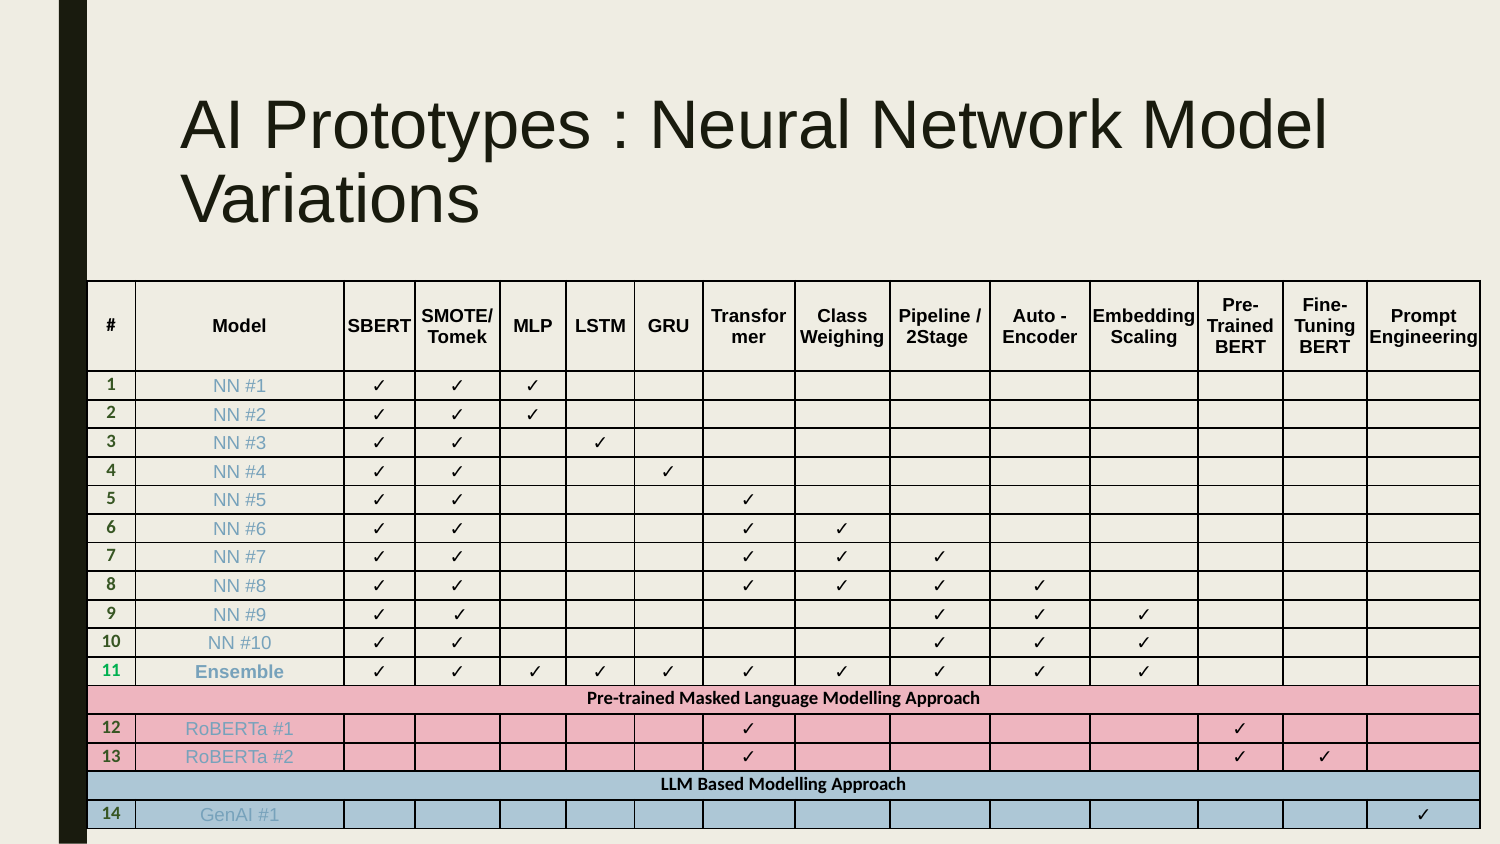

# AI Prototypes : Neural Network Model Variations
| # | Model | SBERT | SMOTE/ Tomek | MLP | LSTM | GRU | Transformer | Class Weighing | Pipeline / 2Stage | Auto -Encoder | Embedding Scaling | Pre-Trained BERT | Fine-Tuning BERT | Prompt Engineering |
| --- | --- | --- | --- | --- | --- | --- | --- | --- | --- | --- | --- | --- | --- | --- |
| 1 | NN #1 | ✓ | ✓ | ✓ |  |  |  |  |  |  |  |  |  |  |
| 2 | NN #2 | ✓ | ✓ | ✓ |  |  |  |  |  |  |  |  |  |  |
| 3 | NN #3 | ✓ | ✓ |  | ✓ |  |  |  |  |  |  |  |  |  |
| 4 | NN #4 | ✓ | ✓ |  |  | ✓ |  |  |  |  |  |  |  |  |
| 5 | NN #5 | ✓ | ✓ |  |  |  | ✓ |  |  |  |  |  |  |  |
| 6 | NN #6 | ✓ | ✓ |  |  |  | ✓ | ✓ |  |  |  |  |  |  |
| 7 | NN #7 | ✓ | ✓ |  |  |  | ✓ | ✓ | ✓ |  |  |  |  |  |
| 8 | NN #8 | ✓ | ✓ |  |  |  | ✓ | ✓ | ✓ | ✓ |  |  |  |  |
| 9 | NN #9 | ✓ | ✓ |  |  |  |  |  | ✓ | ✓ | ✓ |  |  |  |
| 10 | NN #10 | ✓ | ✓ |  |  |  |  |  | ✓ | ✓ | ✓ |  |  |  |
| 11 | Ensemble | ✓ | ✓ | ✓ | ✓ | ✓ | ✓ | ✓ | ✓ | ✓ | ✓ |  |  |  |
| Pre-trained Masked Language Modelling Approach |  |  |  |  |  |  |  |  |  |  |  |  |  |  |
| 12 | RoBERTa #1 |  |  |  |  |  | ✓ |  |  |  |  | ✓ |  |  |
| 13 | RoBERTa #2 |  |  |  |  |  | ✓ |  |  |  |  | ✓ | ✓ |  |
| LLM Based Modelling Approach |  |  |  |  |  |  |  |  |  |  |  |  |  |  |
| 14 | GenAI #1 |  |  |  |  |  |  |  |  |  |  |  |  | ✓ |